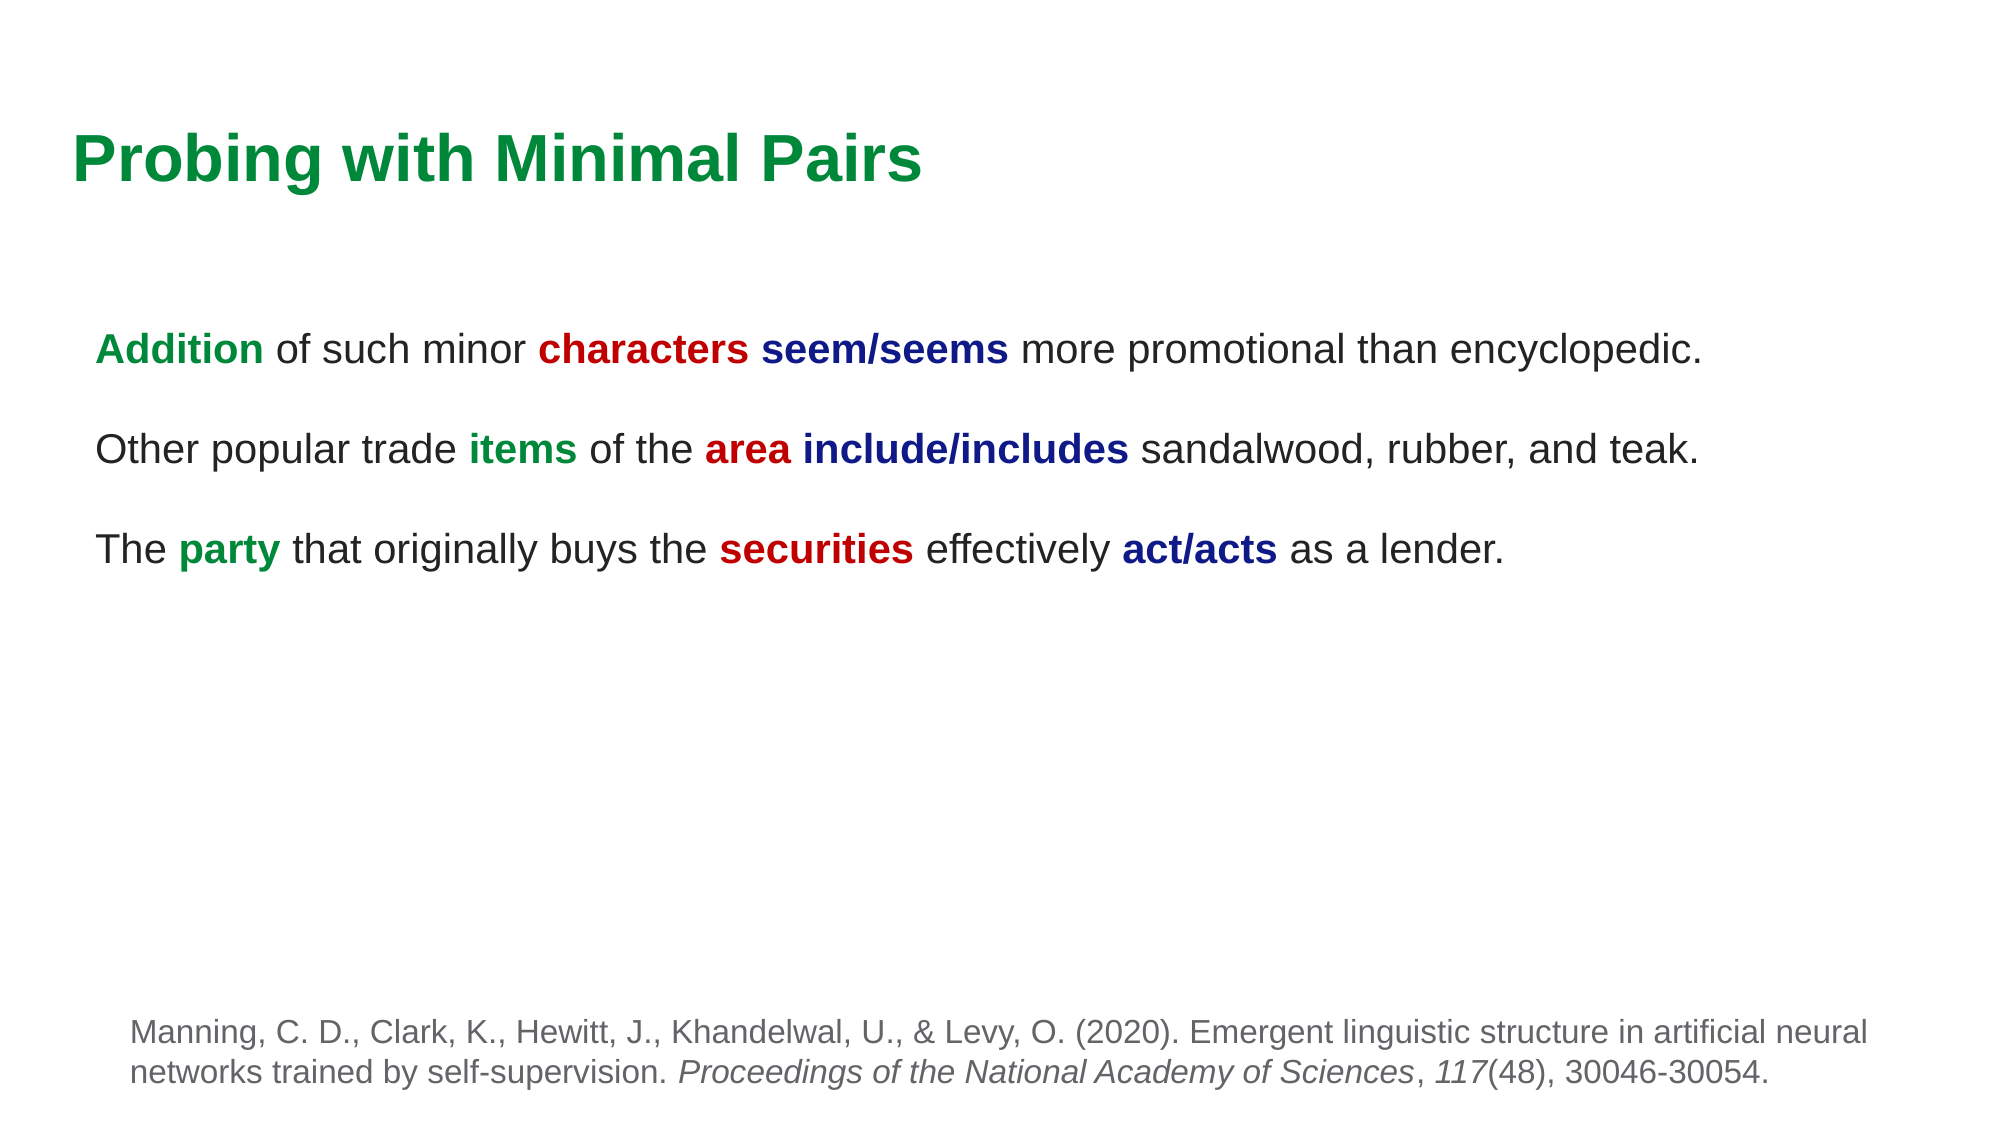

Probing with Minimal Pairs
Addition of such minor characters seem/seems more promotional than encyclopedic.
Other popular trade items of the area include/includes sandalwood, rubber, and teak.
The party that originally buys the securities effectively act/acts as a lender.
Manning, C. D., Clark, K., Hewitt, J., Khandelwal, U., & Levy, O. (2020). Emergent linguistic structure in artificial neural networks trained by self-supervision. Proceedings of the National Academy of Sciences, 117(48), 30046-30054.